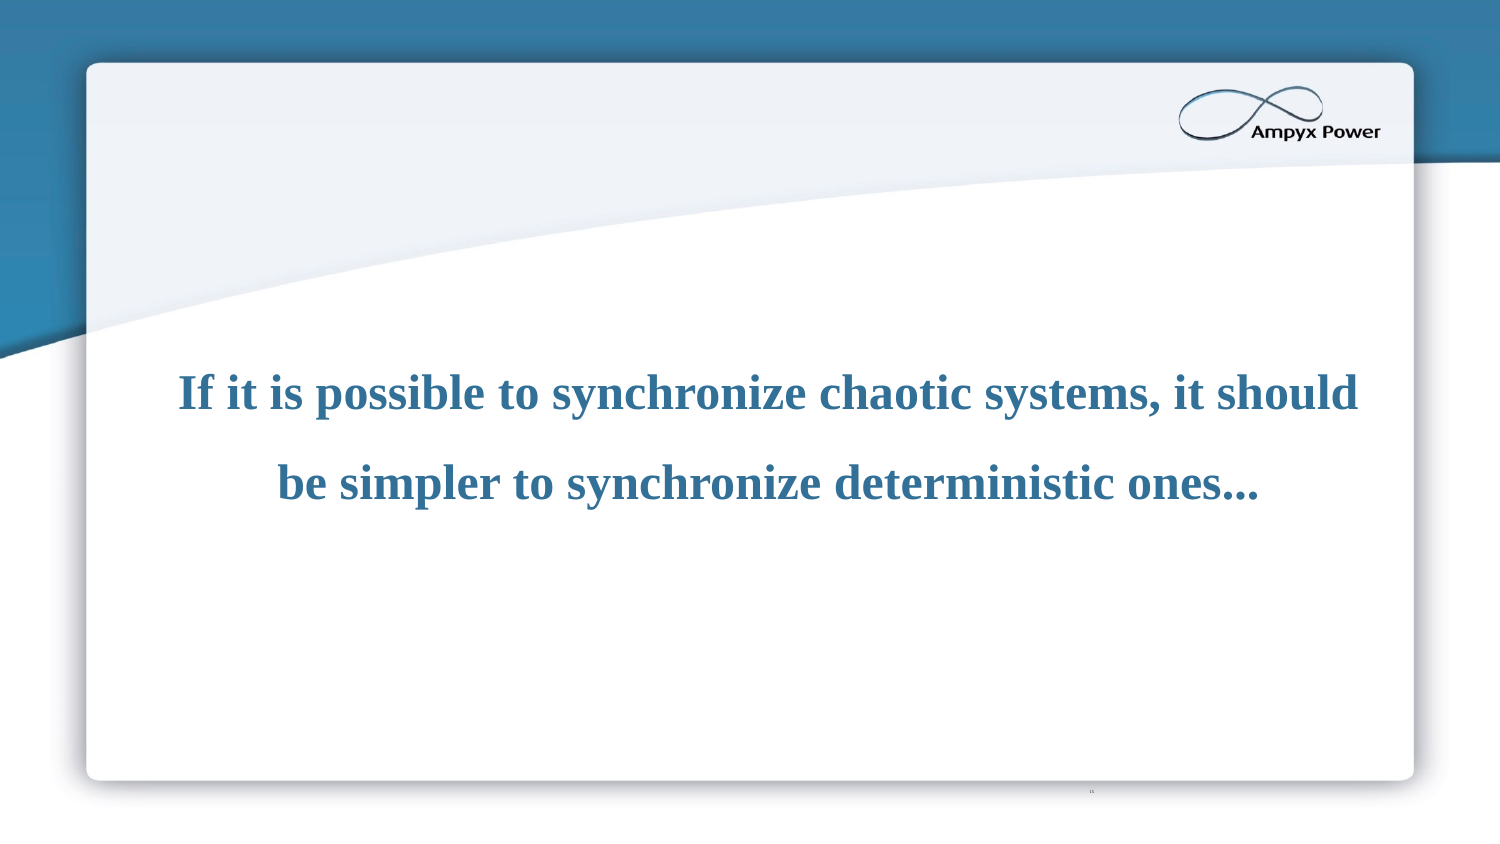

If it is possible to synchronize chaotic systems, it should be simpler to synchronize deterministic ones...
15